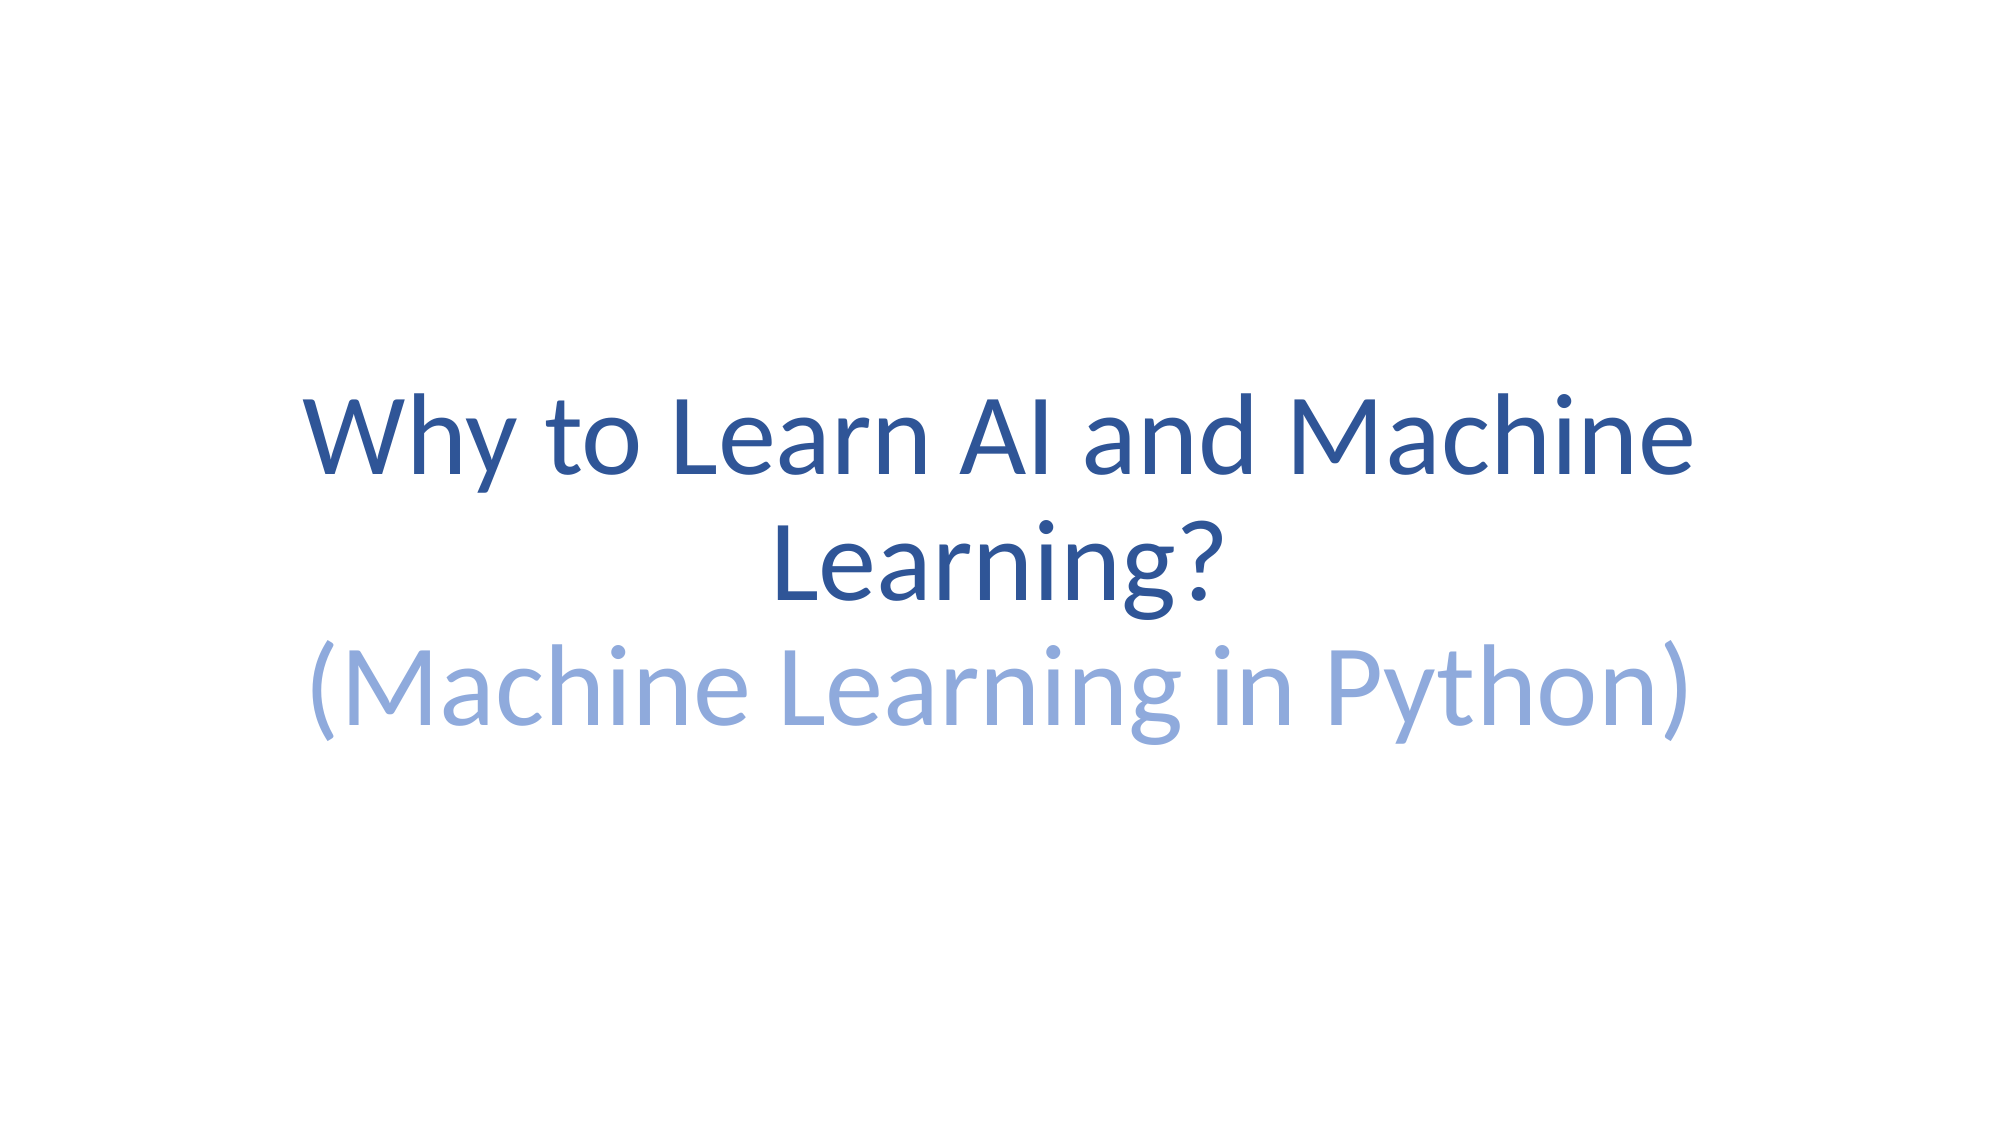

# Why to Learn AI and Machine Learning? (Machine Learning in Python)